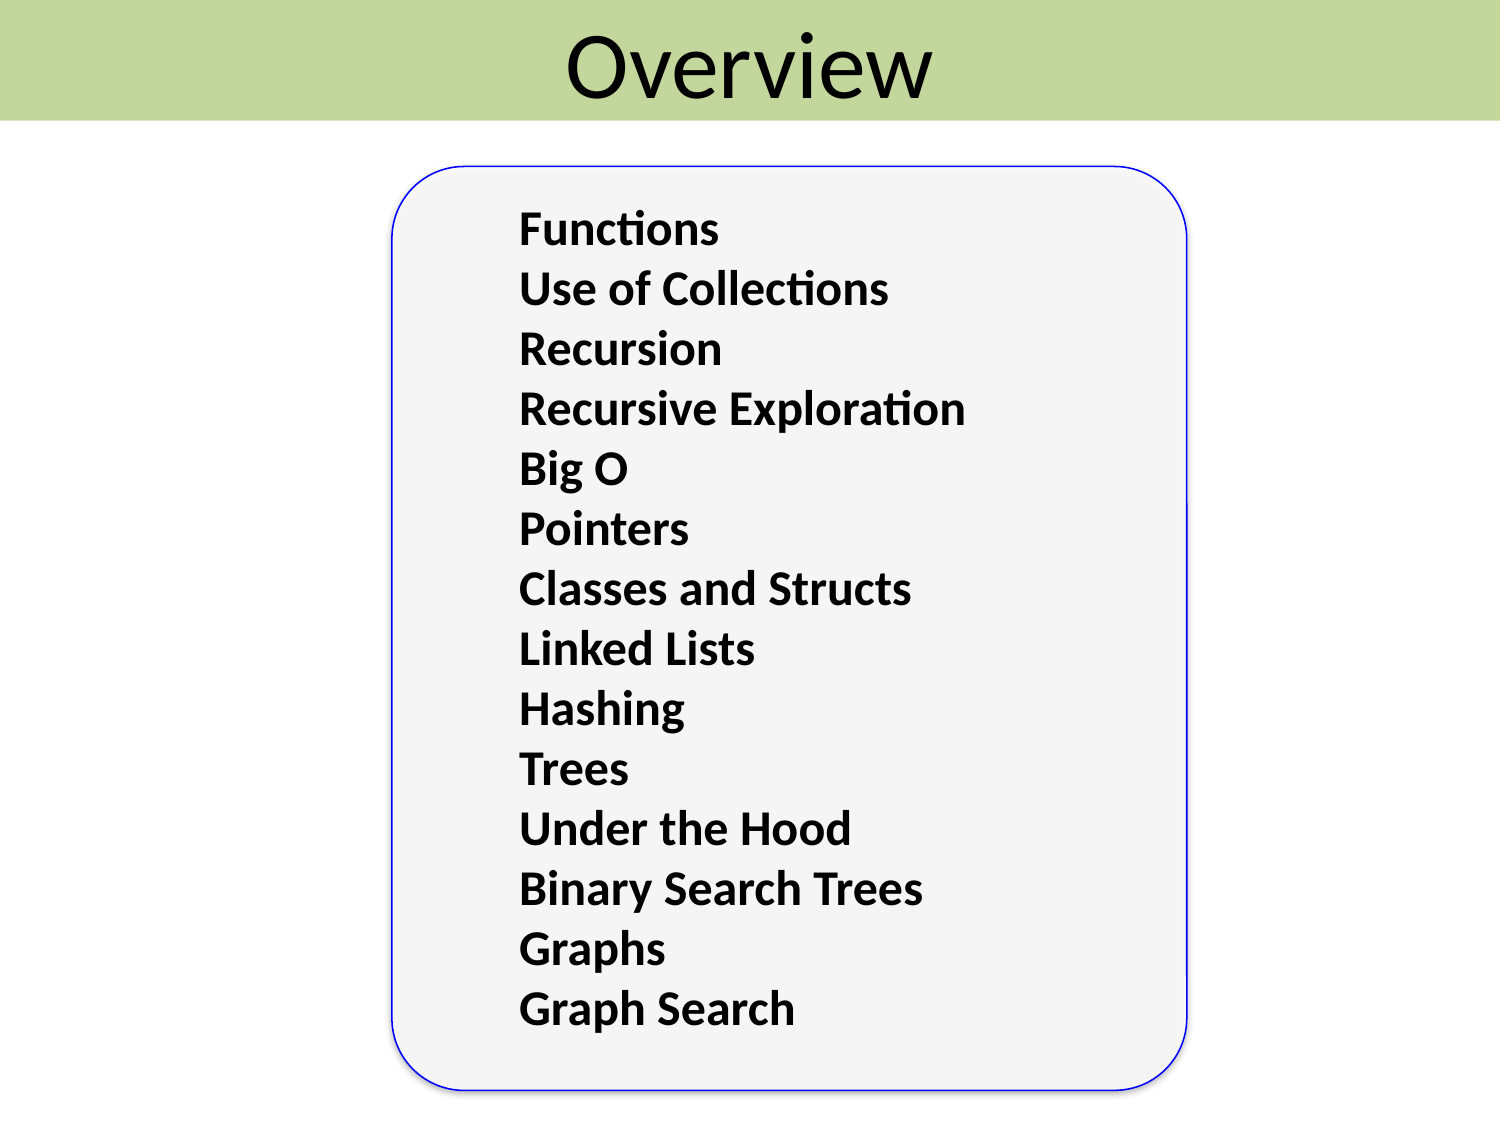

Overview

Functions
Use of Collections
Recursion
Recursive Exploration
Big O
Pointers
Classes and Structs
Linked Lists
Hashing
Trees
Under the Hood
Binary Search Trees
Graphs
Graph Search